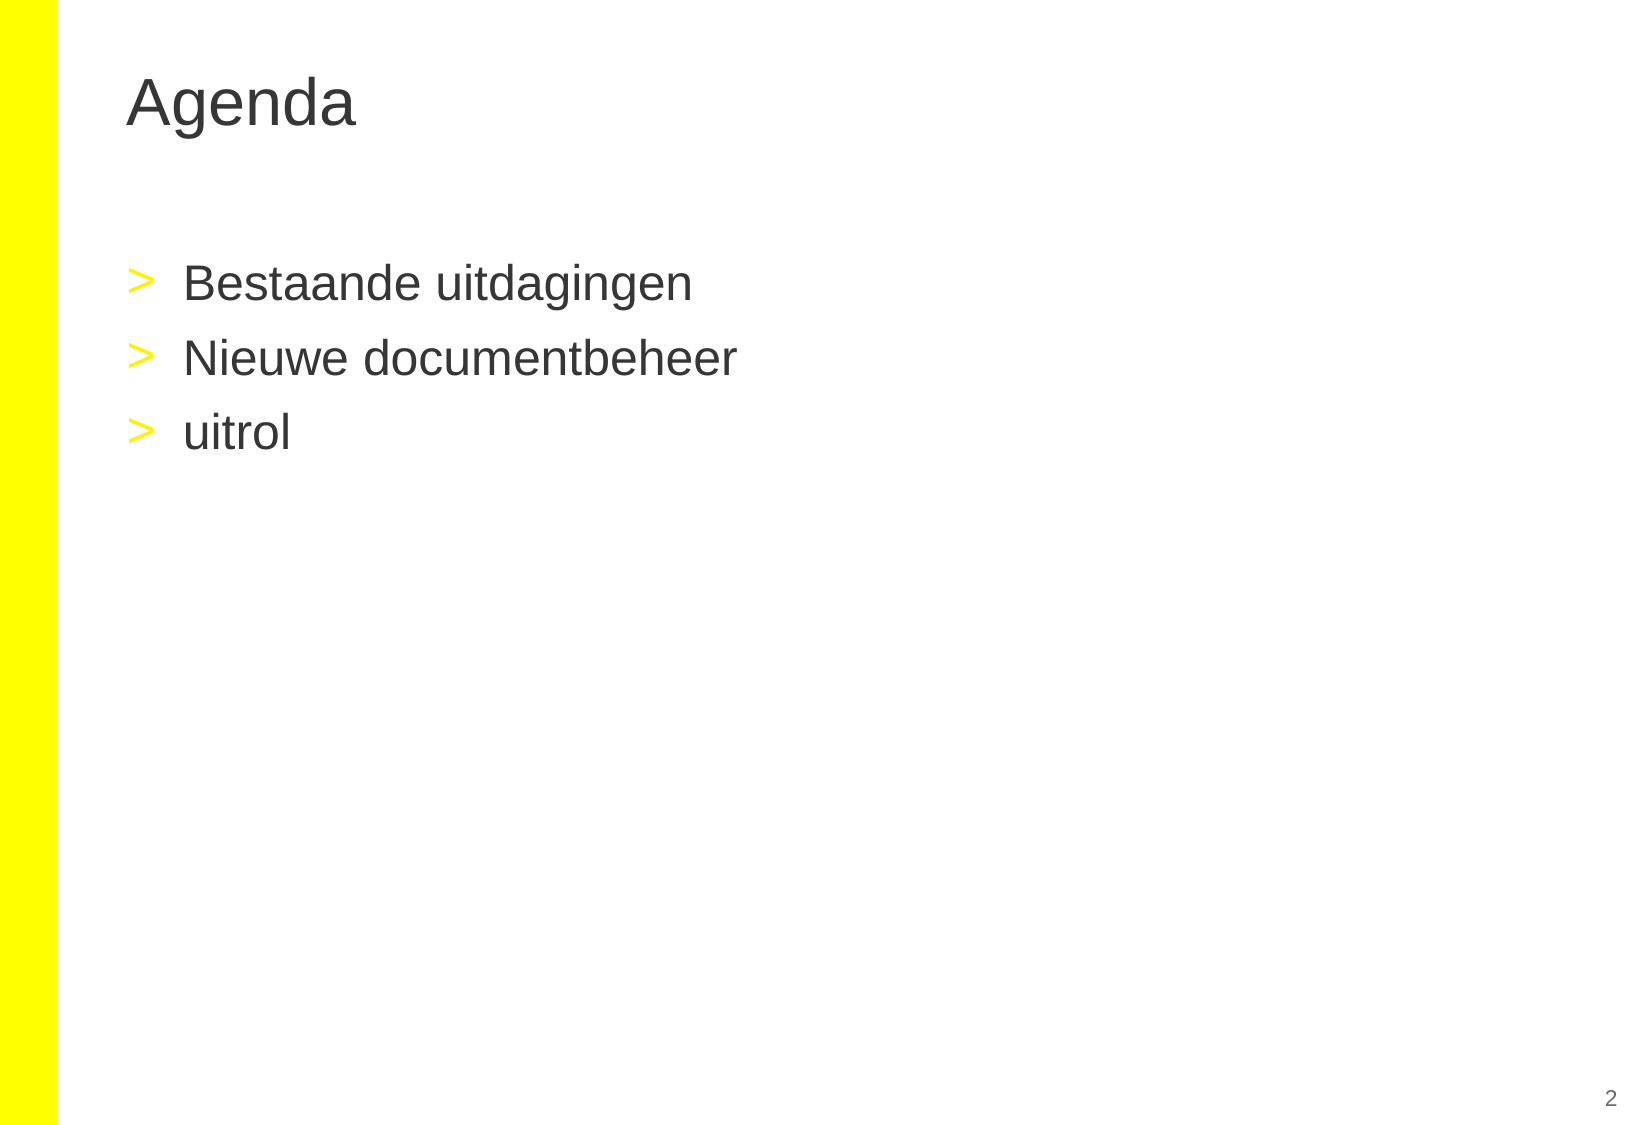

# Agenda
Bestaande uitdagingen
Nieuwe documentbeheer
uitrol

2